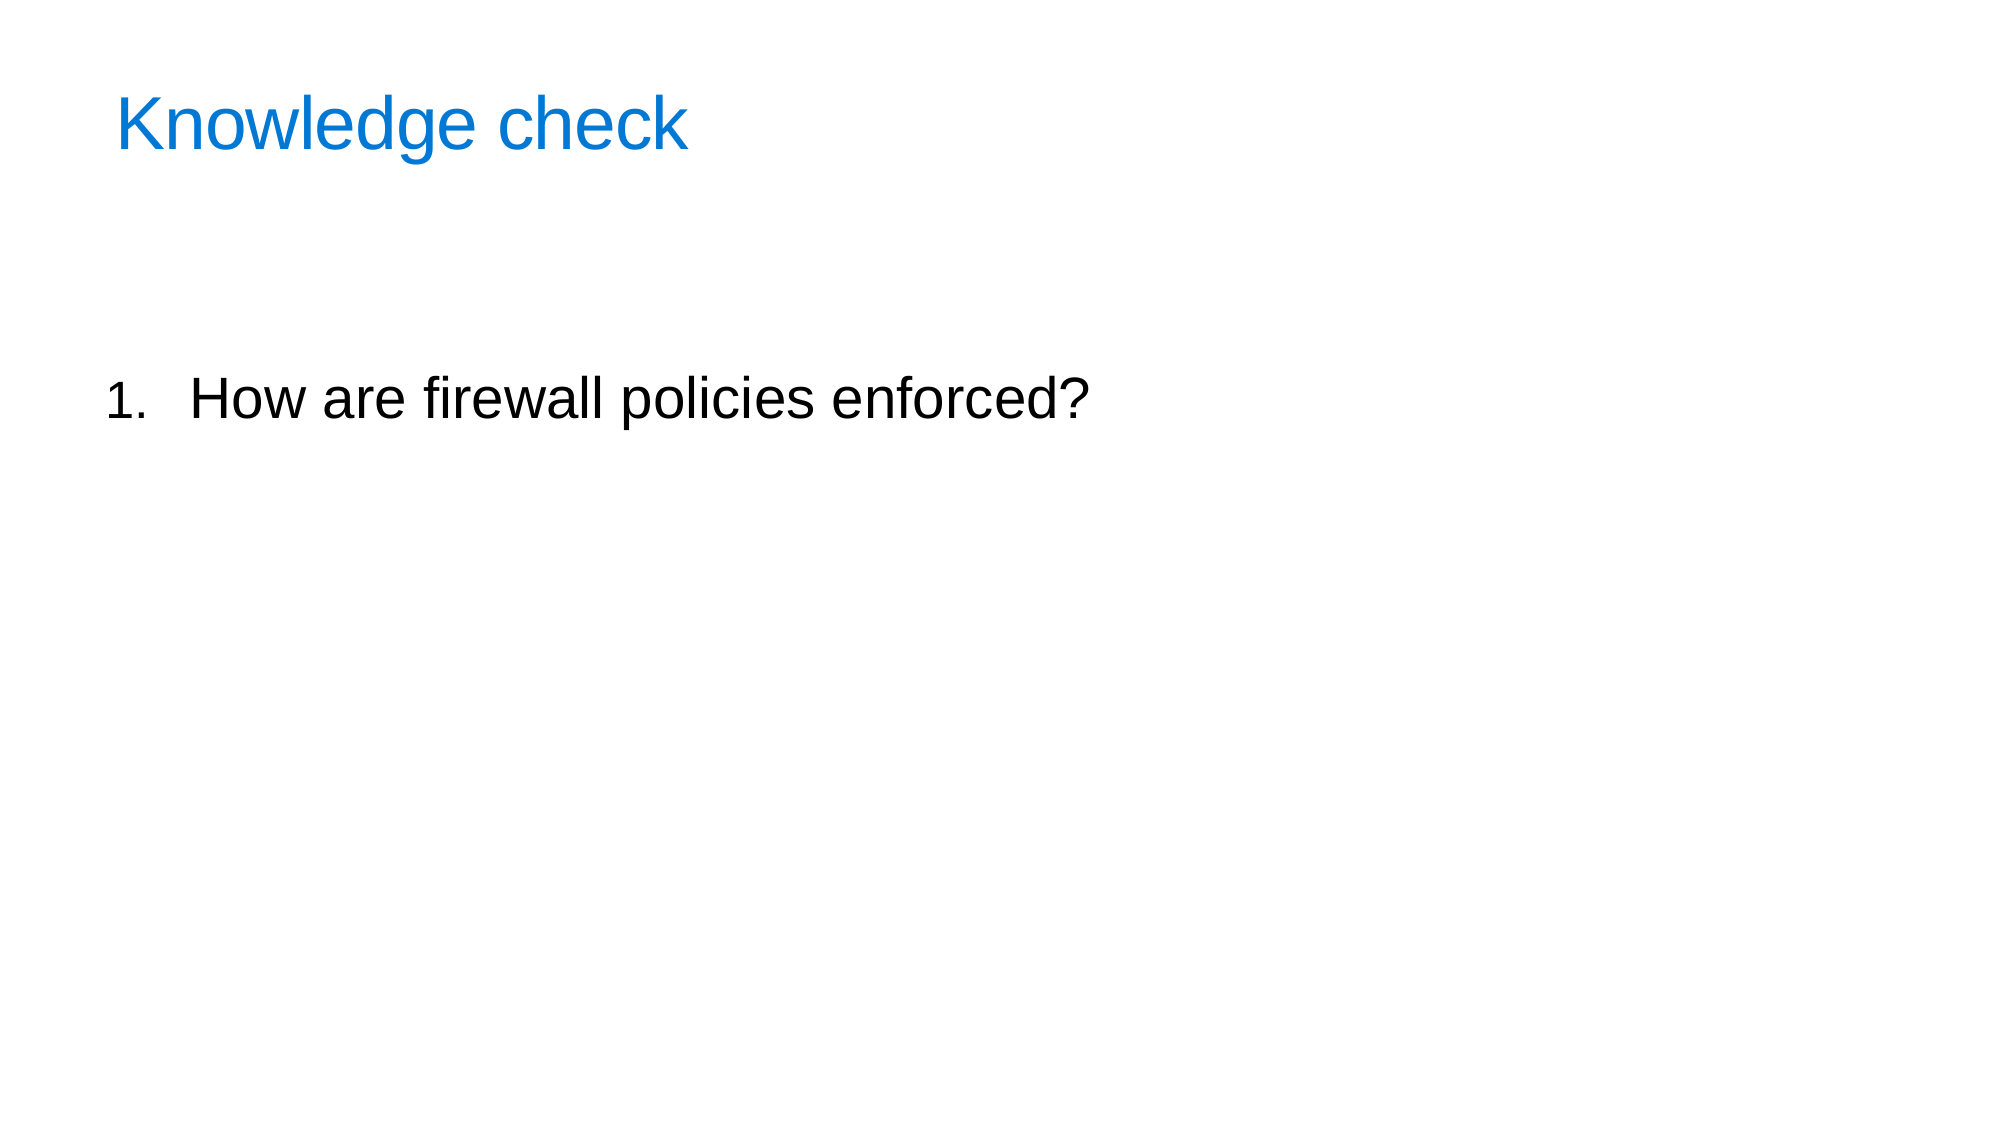

Knowledge check
How are firewall policies enforced?